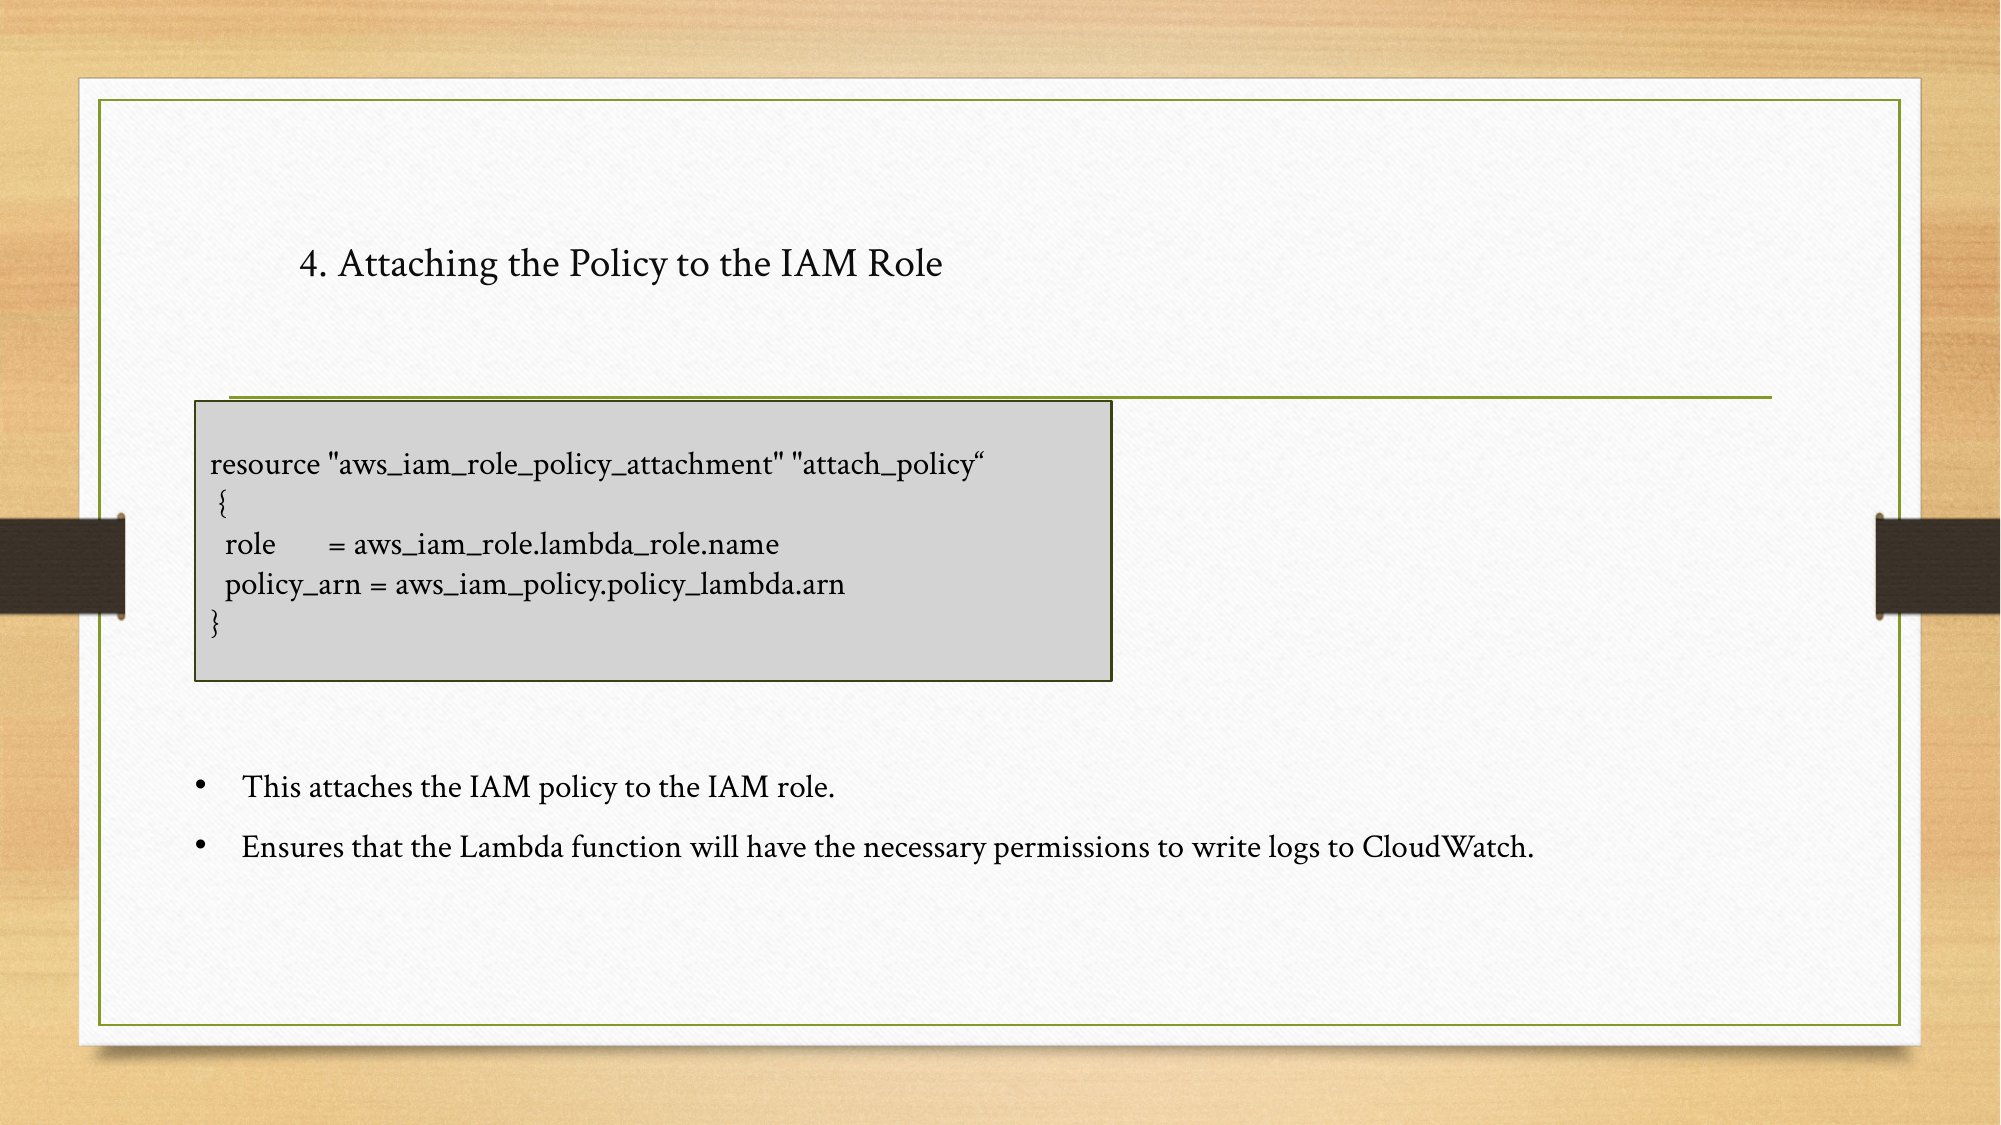

# 4. Attaching the Policy to the IAM Role
resource "aws_iam_role_policy_attachment" "attach_policy“
 {
  role       = aws_iam_role.lambda_role.name
  policy_arn = aws_iam_policy.policy_lambda.arn
}
This attaches the IAM policy to the IAM role.
Ensures that the Lambda function will have the necessary permissions to write logs to CloudWatch.